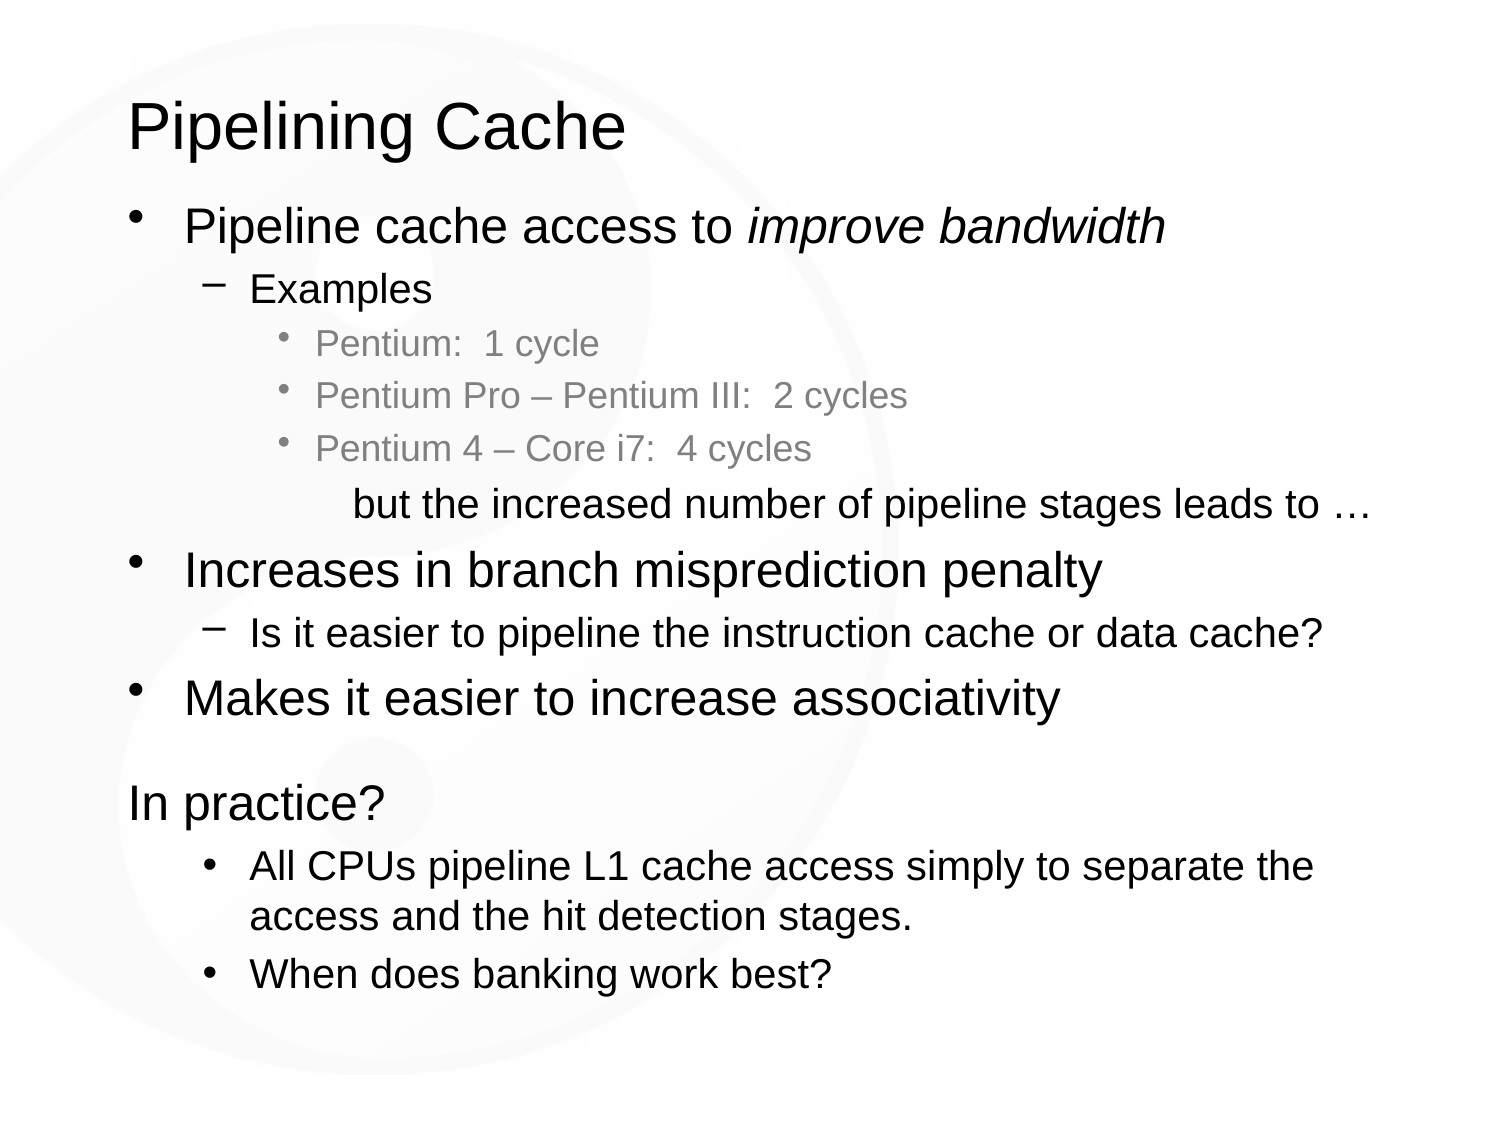

# Pipelining Cache
Pipeline cache access to improve bandwidth
Examples
Pentium:  1 cycle
Pentium Pro – Pentium III:  2 cycles
Pentium 4 – Core i7:  4 cycles
	but the increased number of pipeline stages leads to …
Increases in branch misprediction penalty
Is it easier to pipeline the instruction cache or data cache?
Makes it easier to increase associativity

In practice?
All CPUs pipeline L1 cache access simply to separate the access and the hit detection stages.
When does banking work best?